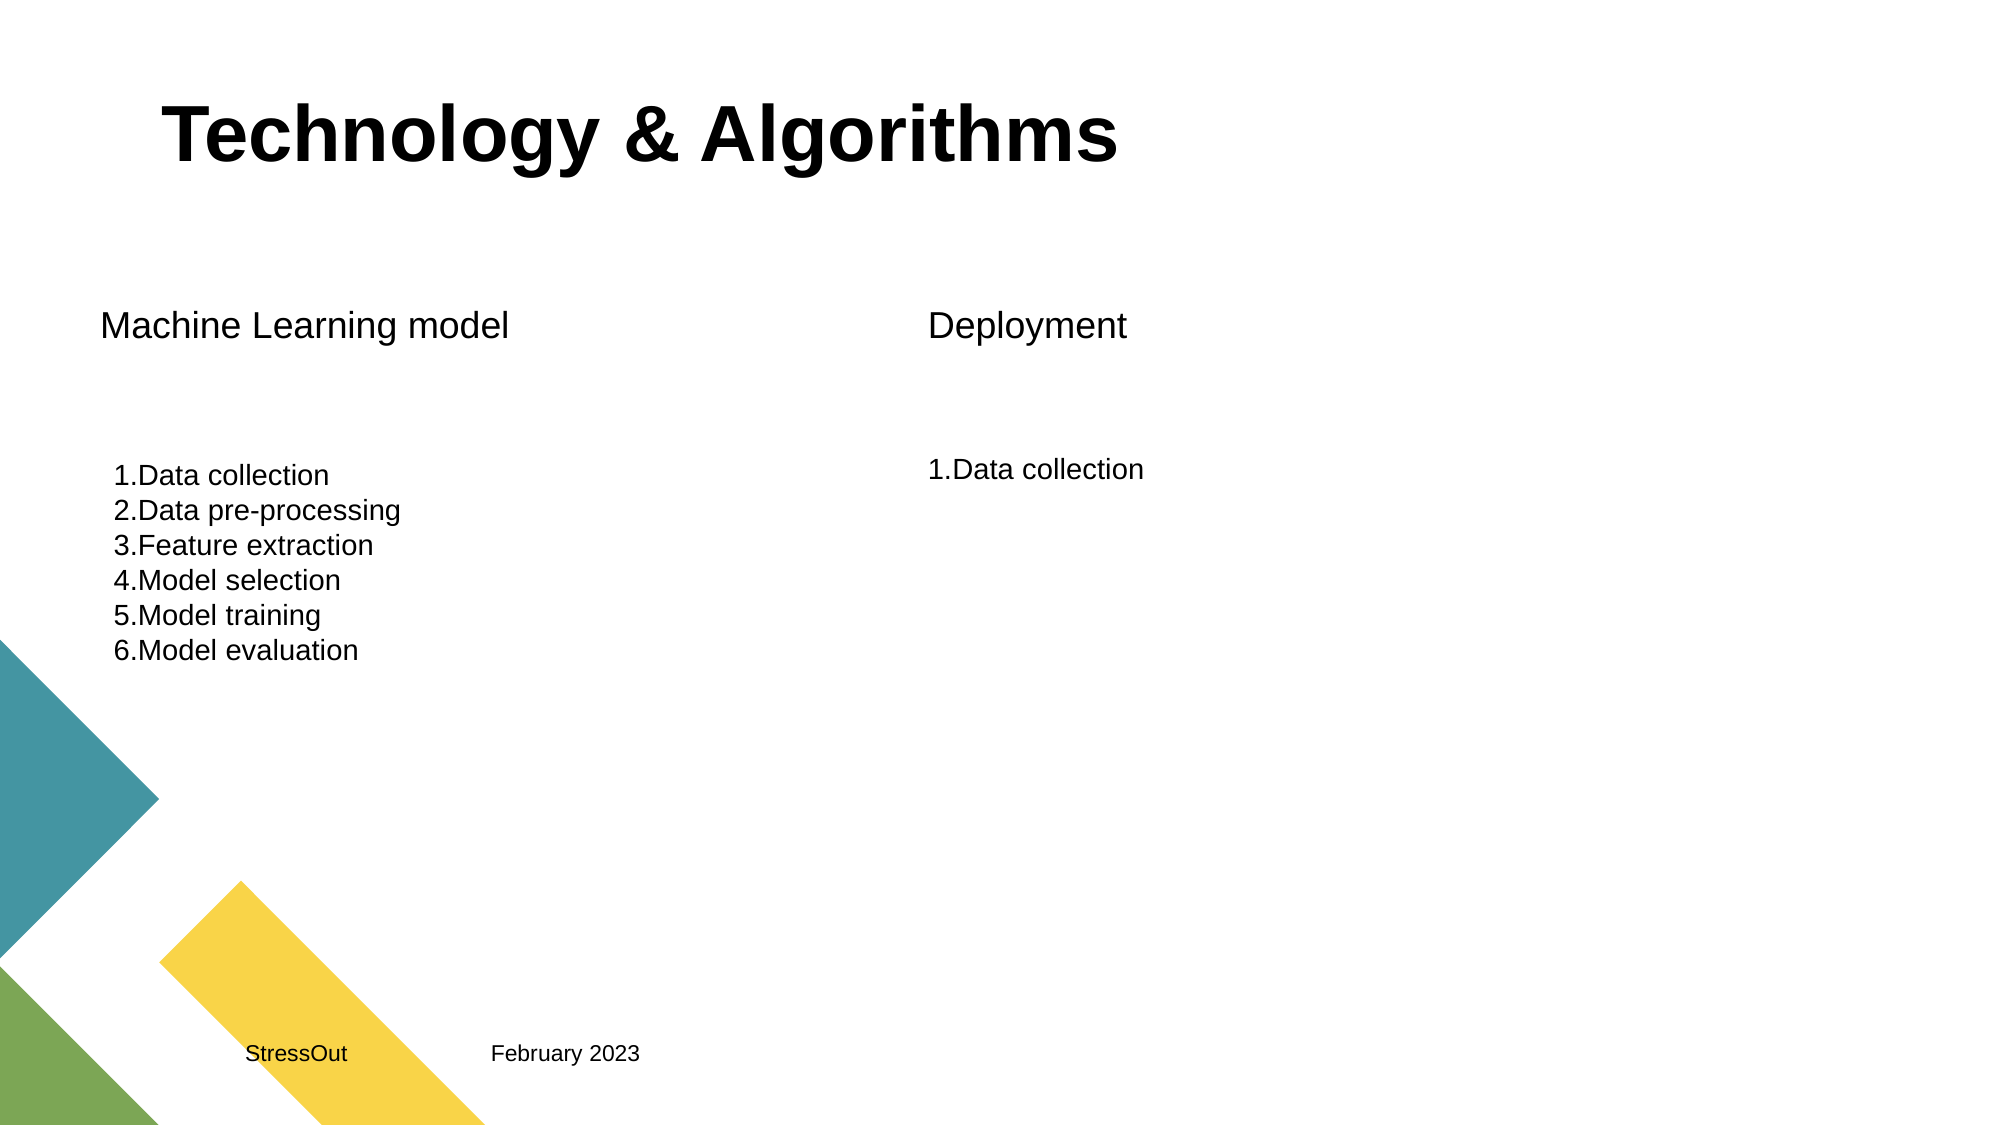

# Technology & Algorithms
Machine Learning model
Deployment
Data collection
Data collection
Data pre-processing
Feature extraction
Model selection
Model training
Model evaluation
13
StressOut
February 2023